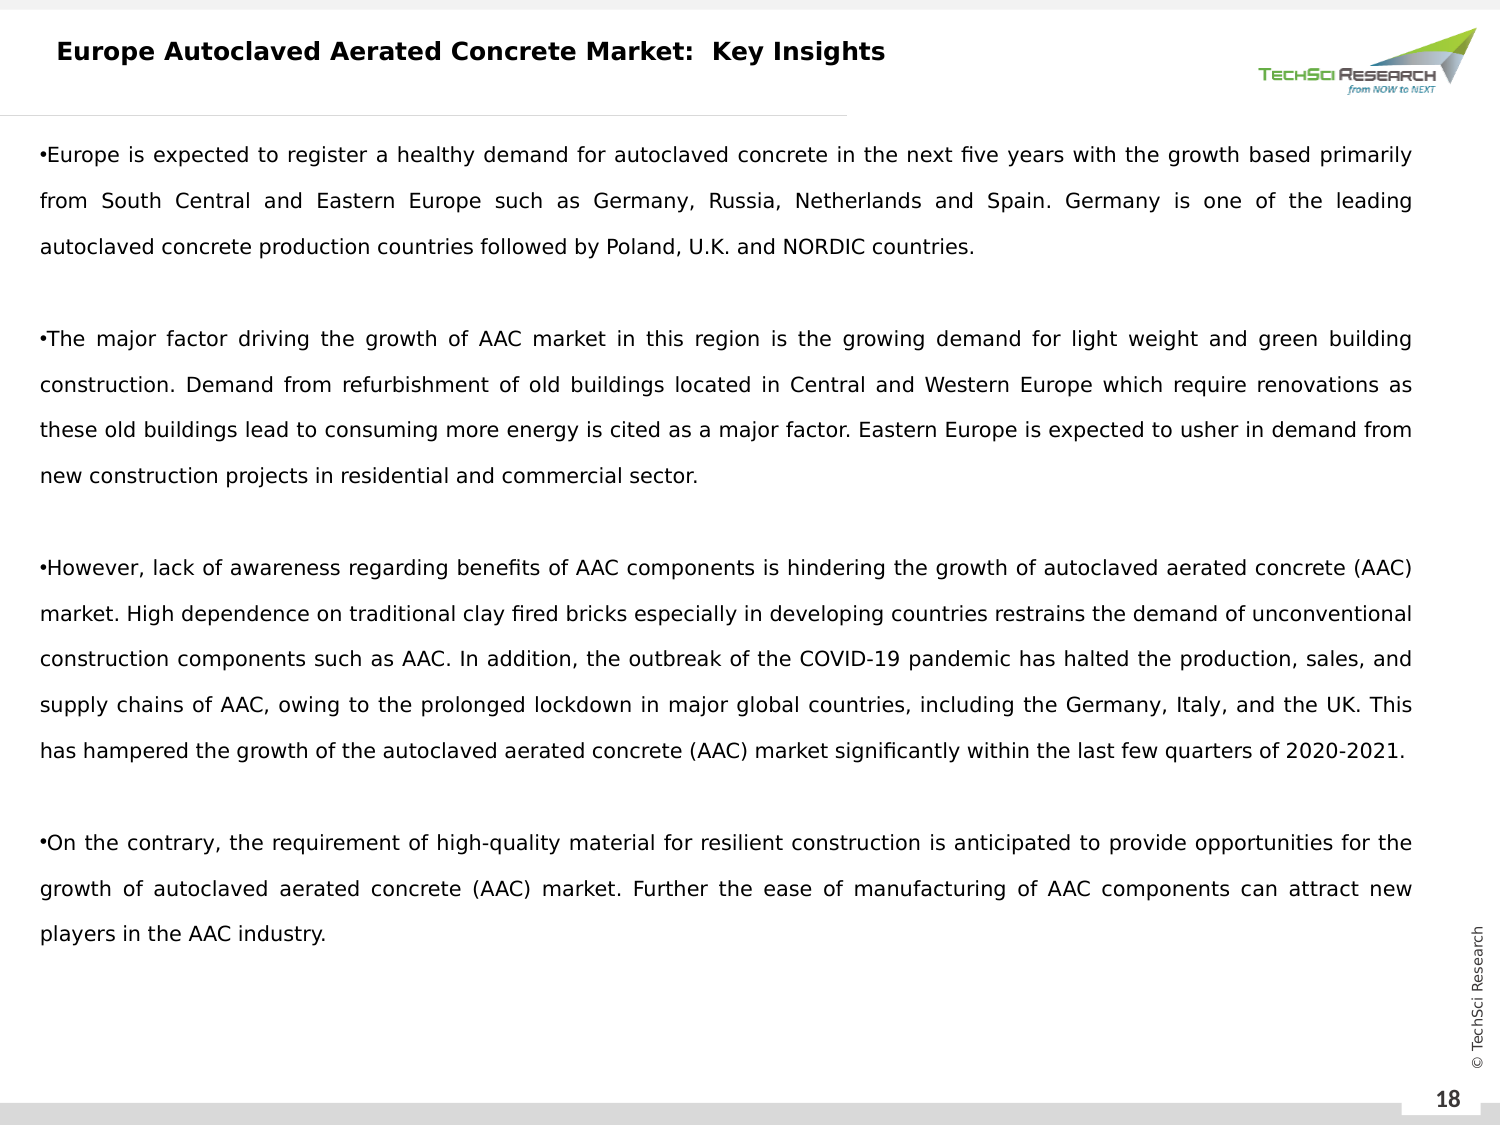

Europe Autoclaved Aerated Concrete Market:  Key Insights
Europe is expected to register a healthy demand for autoclaved concrete in the next five years with the growth based primarily from South Central and Eastern Europe such as Germany, Russia, Netherlands and Spain. Germany is one of the leading autoclaved concrete production countries followed by Poland, U.K. and NORDIC countries.

The major factor driving the growth of AAC market in this region is the growing demand for light weight and green building construction. Demand from refurbishment of old buildings located in Central and Western Europe which require renovations as these old buildings lead to consuming more energy is cited as a major factor. Eastern Europe is expected to usher in demand from new construction projects in residential and commercial sector.

However, lack of awareness regarding benefits of AAC components is hindering the growth of autoclaved aerated concrete (AAC) market. High dependence on traditional clay fired bricks especially in developing countries restrains the demand of unconventional construction components such as AAC. In addition, the outbreak of the COVID-19 pandemic has halted the production, sales, and supply chains of AAC, owing to the prolonged lockdown in major global countries, including the Germany, Italy, and the UK. This has hampered the growth of the autoclaved aerated concrete (AAC) market significantly within the last few quarters of 2020-2021.

On the contrary, the requirement of high-quality material for resilient construction is anticipated to provide opportunities for the growth of autoclaved aerated concrete (AAC) market. Further the ease of manufacturing of AAC components can attract new players in the AAC industry.